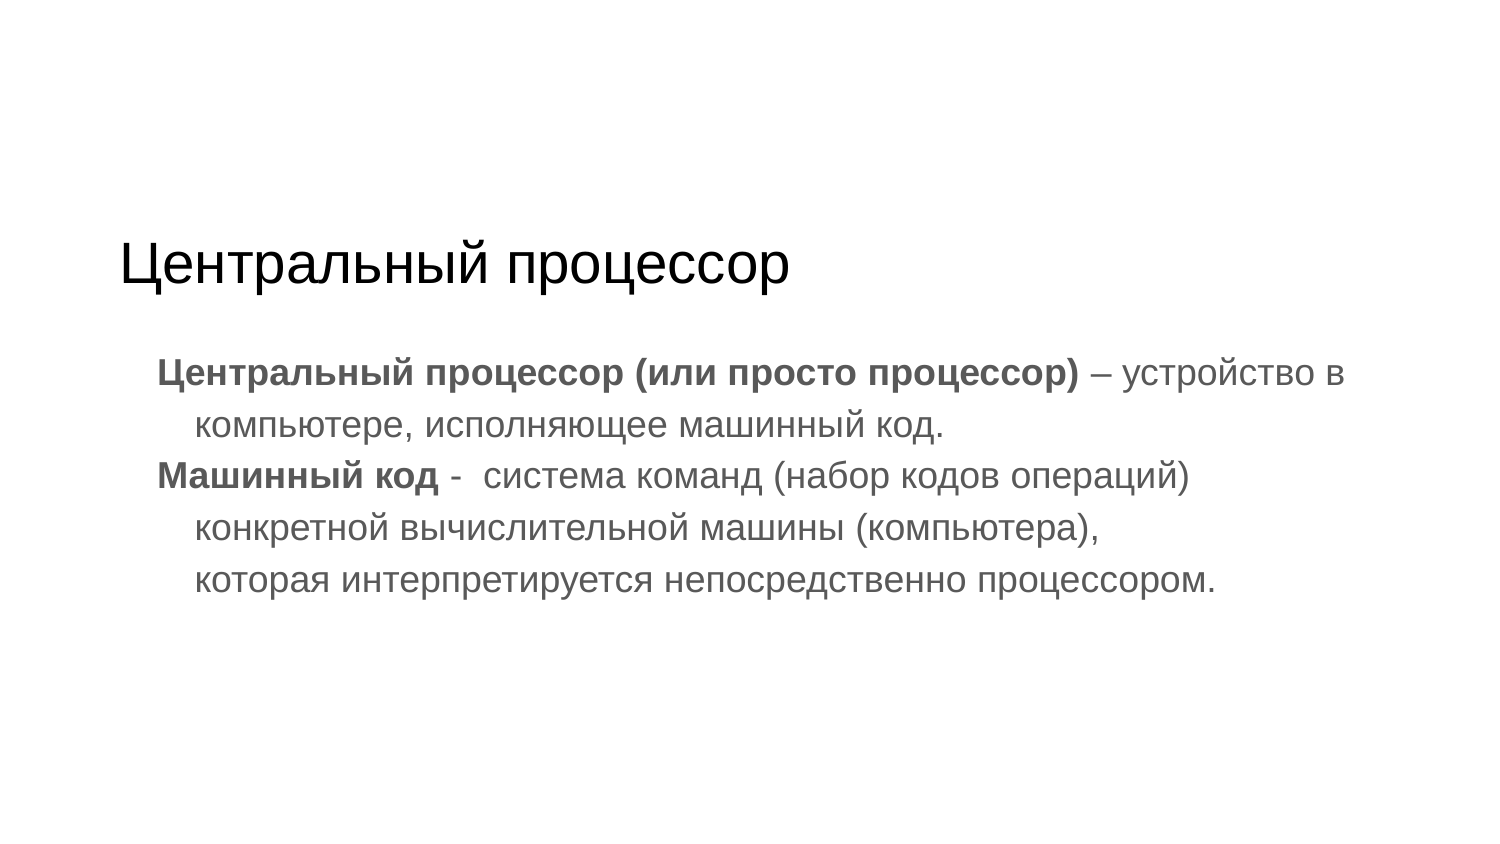

# Центральный процессор
Центральный процессор (или просто процессор) – устройство в компьютере, исполняющее машинный код.
Машинный код -  система команд (набор кодов операций) конкретной вычислительной машины (компьютера), которая интерпретируется непосредственно процессором.